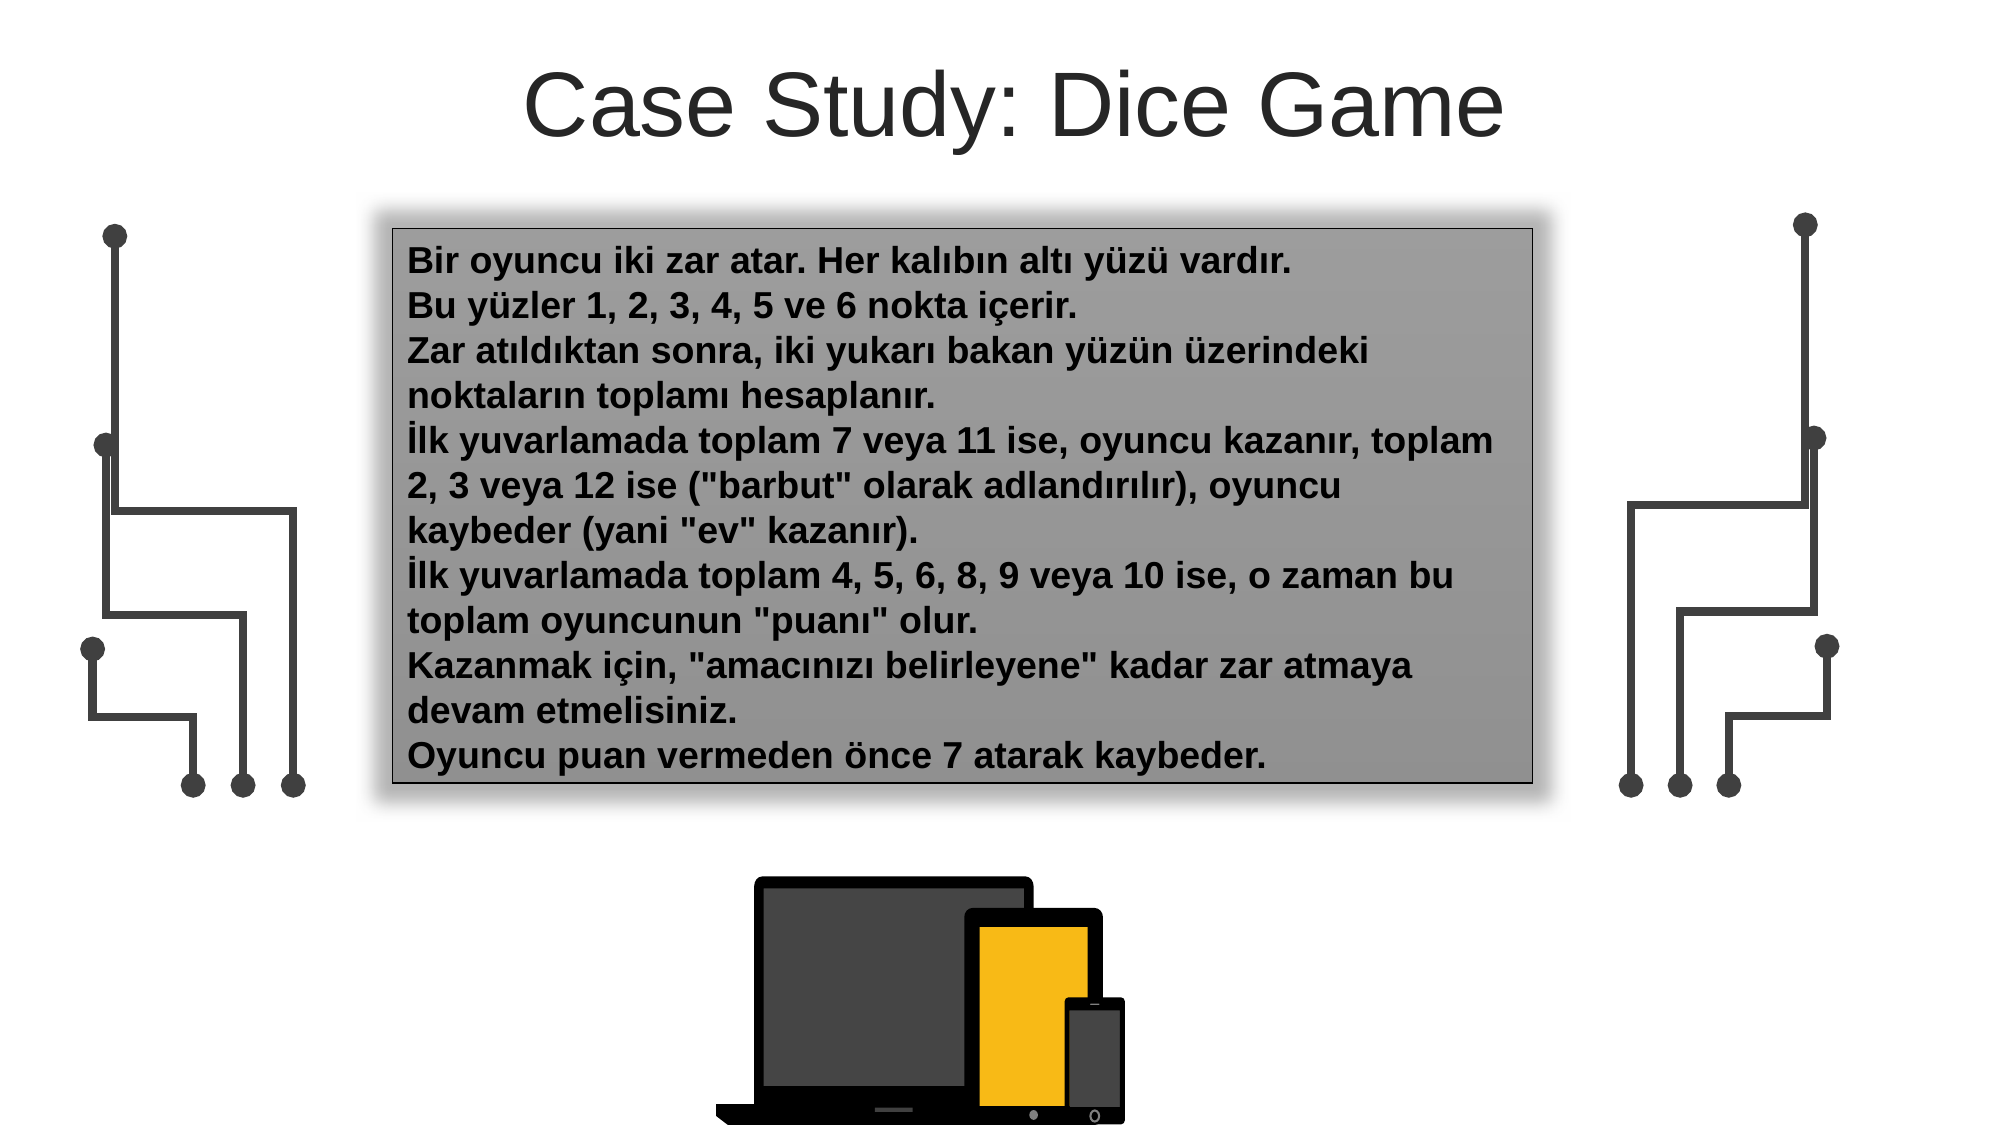

Case Study: Dice Game
Bir oyuncu iki zar atar. Her kalıbın altı yüzü vardır.
Bu yüzler 1, 2, 3, 4, 5 ve 6 nokta içerir.
Zar atıldıktan sonra, iki yukarı bakan yüzün üzerindeki noktaların toplamı hesaplanır.
İlk yuvarlamada toplam 7 veya 11 ise, oyuncu kazanır, toplam 2, 3 veya 12 ise ("barbut" olarak adlandırılır), oyuncu kaybeder (yani "ev" kazanır).
İlk yuvarlamada toplam 4, 5, 6, 8, 9 veya 10 ise, o zaman bu toplam oyuncunun "puanı" olur.
Kazanmak için, "amacınızı belirleyene" kadar zar atmaya devam etmelisiniz.
Oyuncu puan vermeden önce 7 atarak kaybeder.